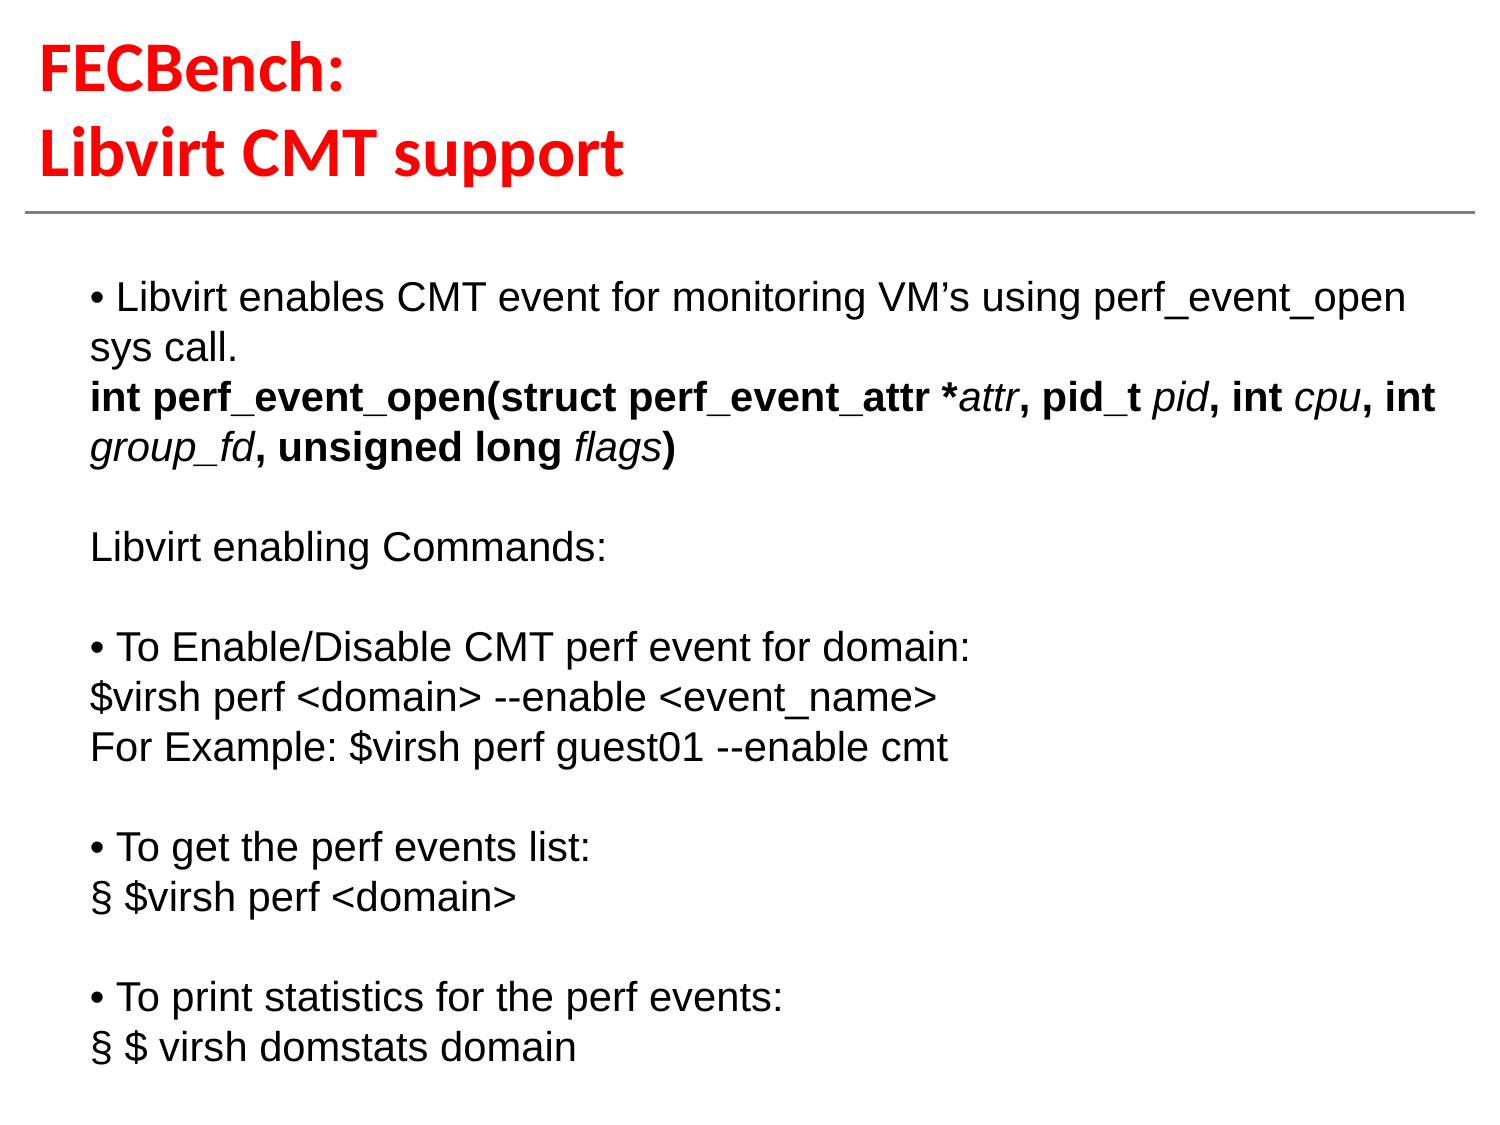

# FECBench: Libvirt CMT support
• Libvirt enables CMT event for monitoring VM’s using perf_event_open sys call.
int perf_event_open(struct perf_event_attr *attr, pid_t pid, int cpu, int
group_fd, unsigned long flags)

Libvirt enabling Commands:

• To Enable/Disable CMT perf event for domain:
$virsh perf <domain> --enable <event_name>
For Example: $virsh perf guest01 --enable cmt

• To get the perf events list:
§ $virsh perf <domain>

• To print statistics for the perf events:
§ $ virsh domstats domain